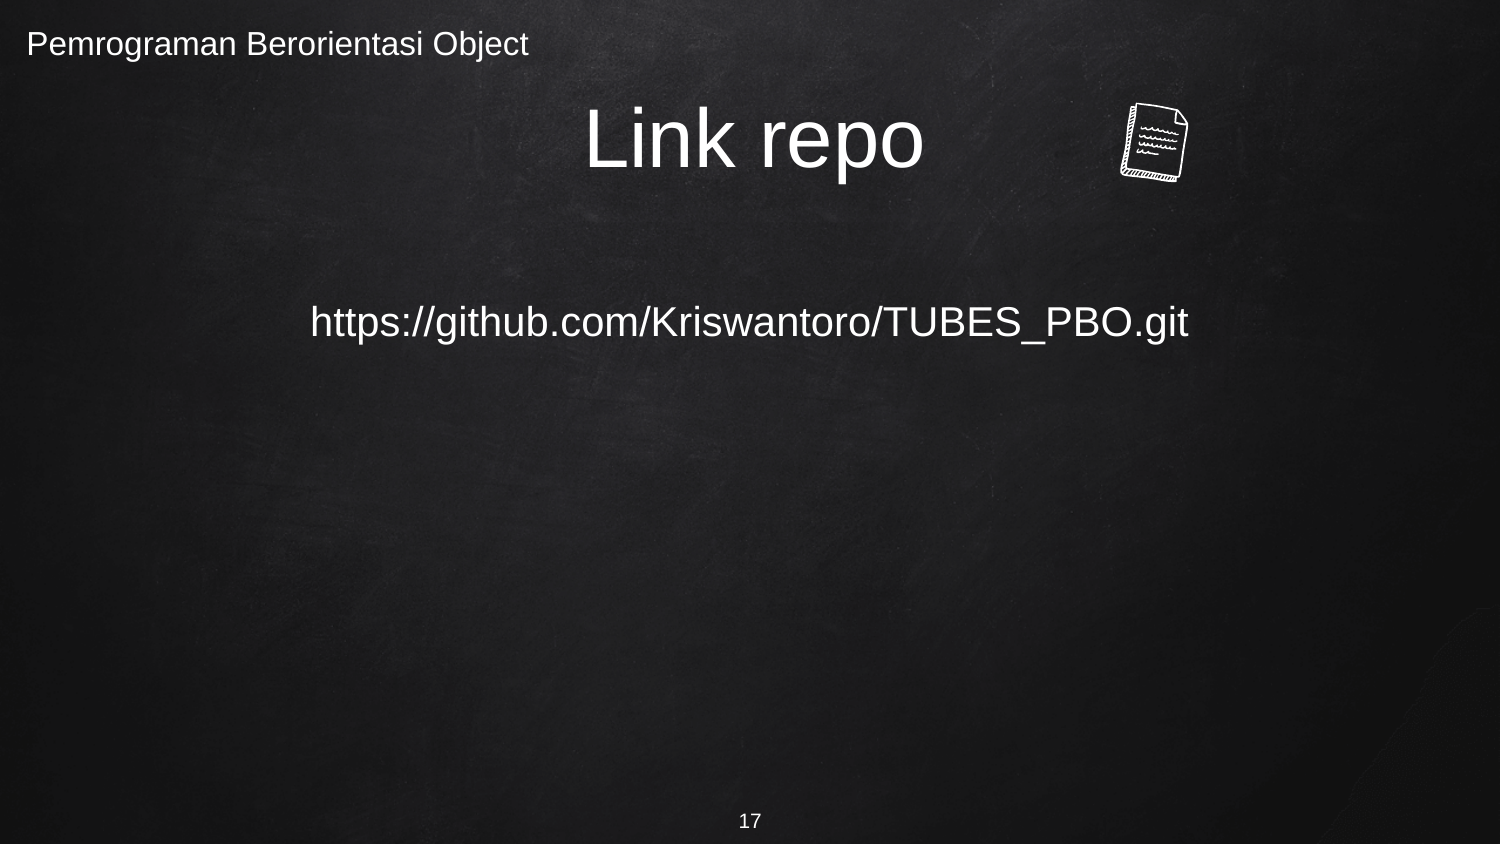

Pemrograman Berorientasi Object
# Link repo

https://github.com/Kriswantoro/TUBES_PBO.git
17